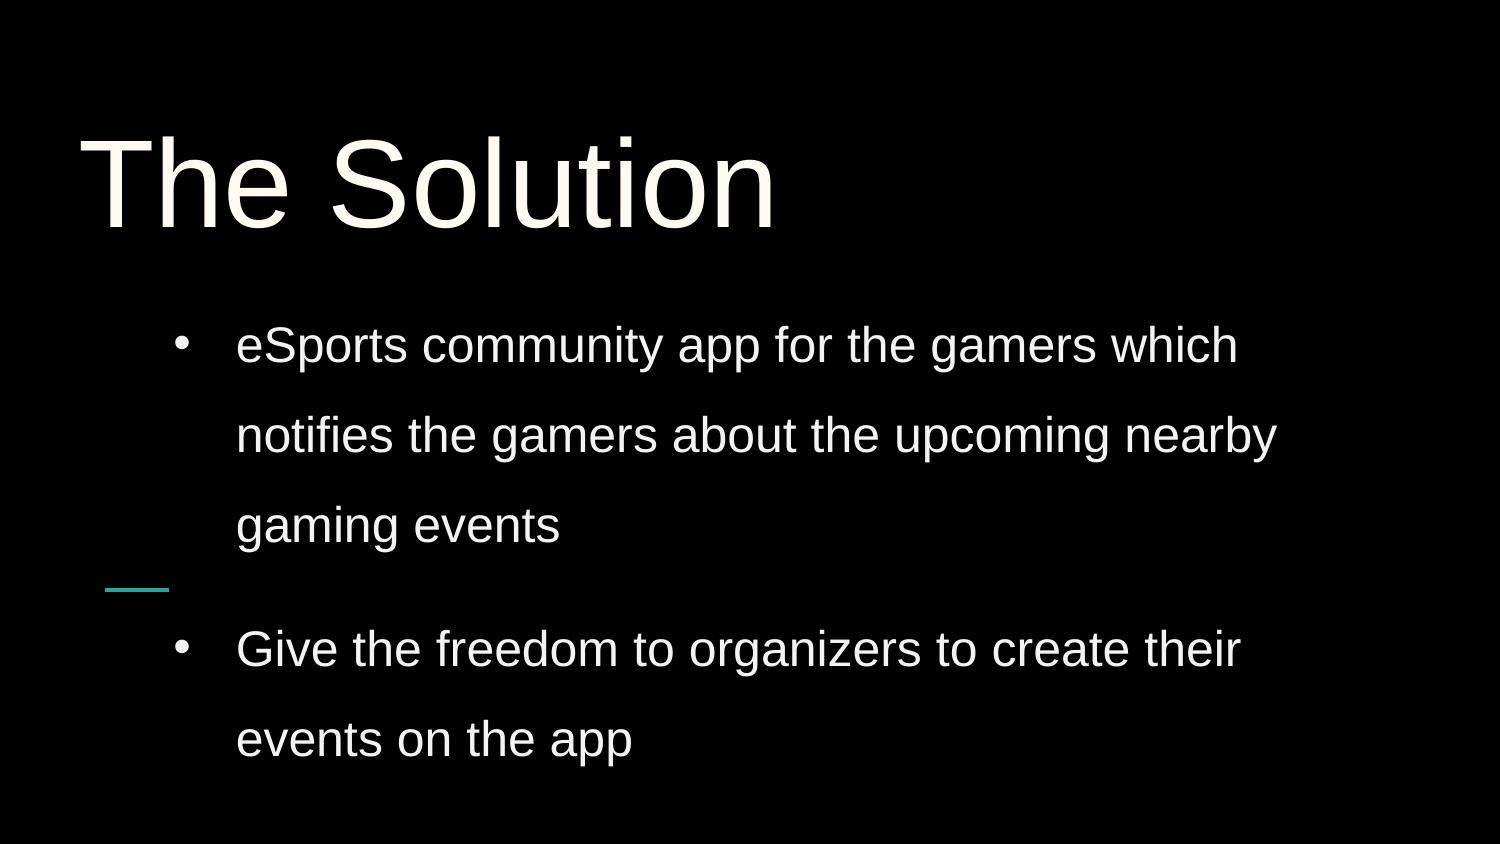

# The Solution
eSports community app for the gamers which notifies the gamers about the upcoming nearby gaming events
Give the freedom to organizers to create their events on the app